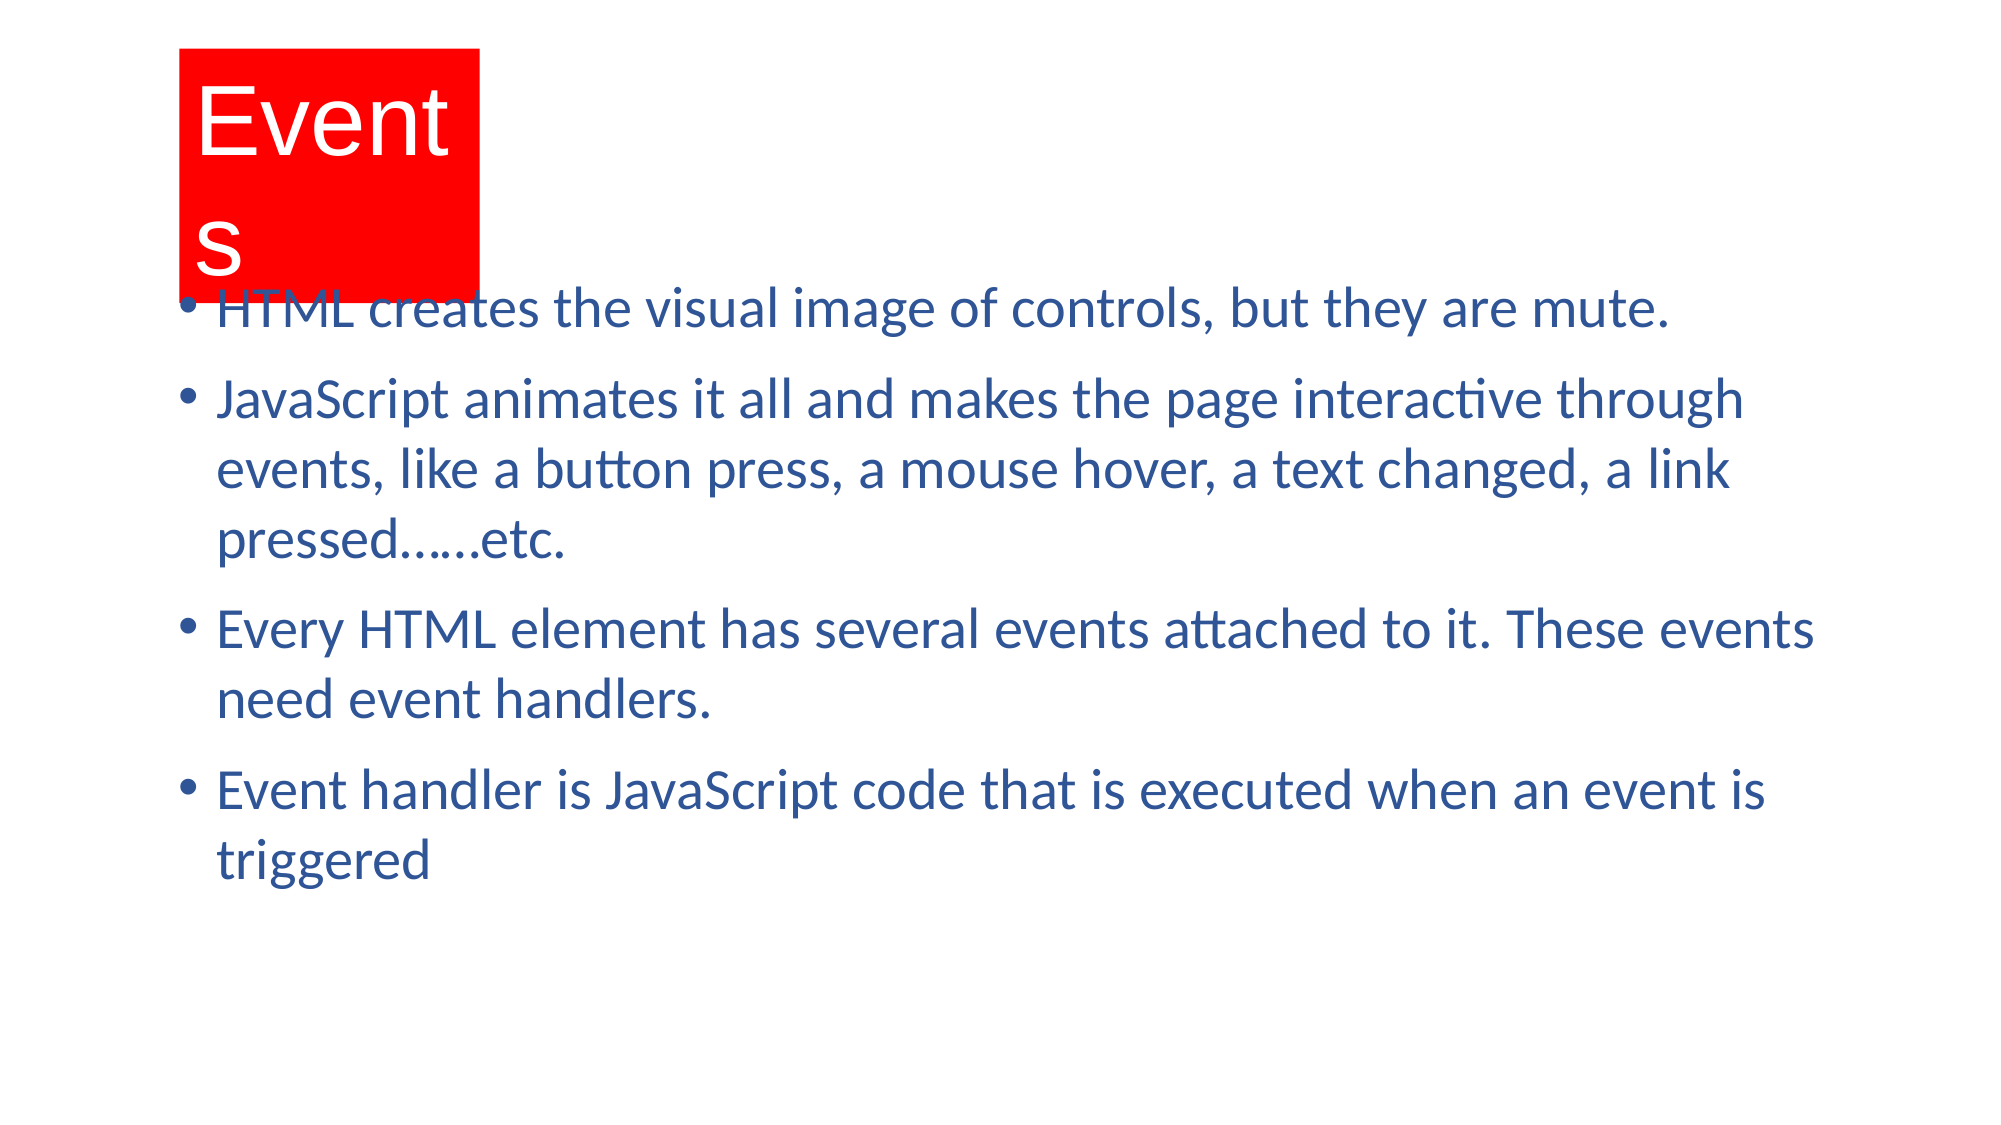

Events
HTML creates the visual image of controls, but they are mute.
JavaScript animates it all and makes the page interactive through events, like a button press, a mouse hover, a text changed, a link pressed……etc.
Every HTML element has several events attached to it. These events need event handlers.
Event handler is JavaScript code that is executed when an event is triggered